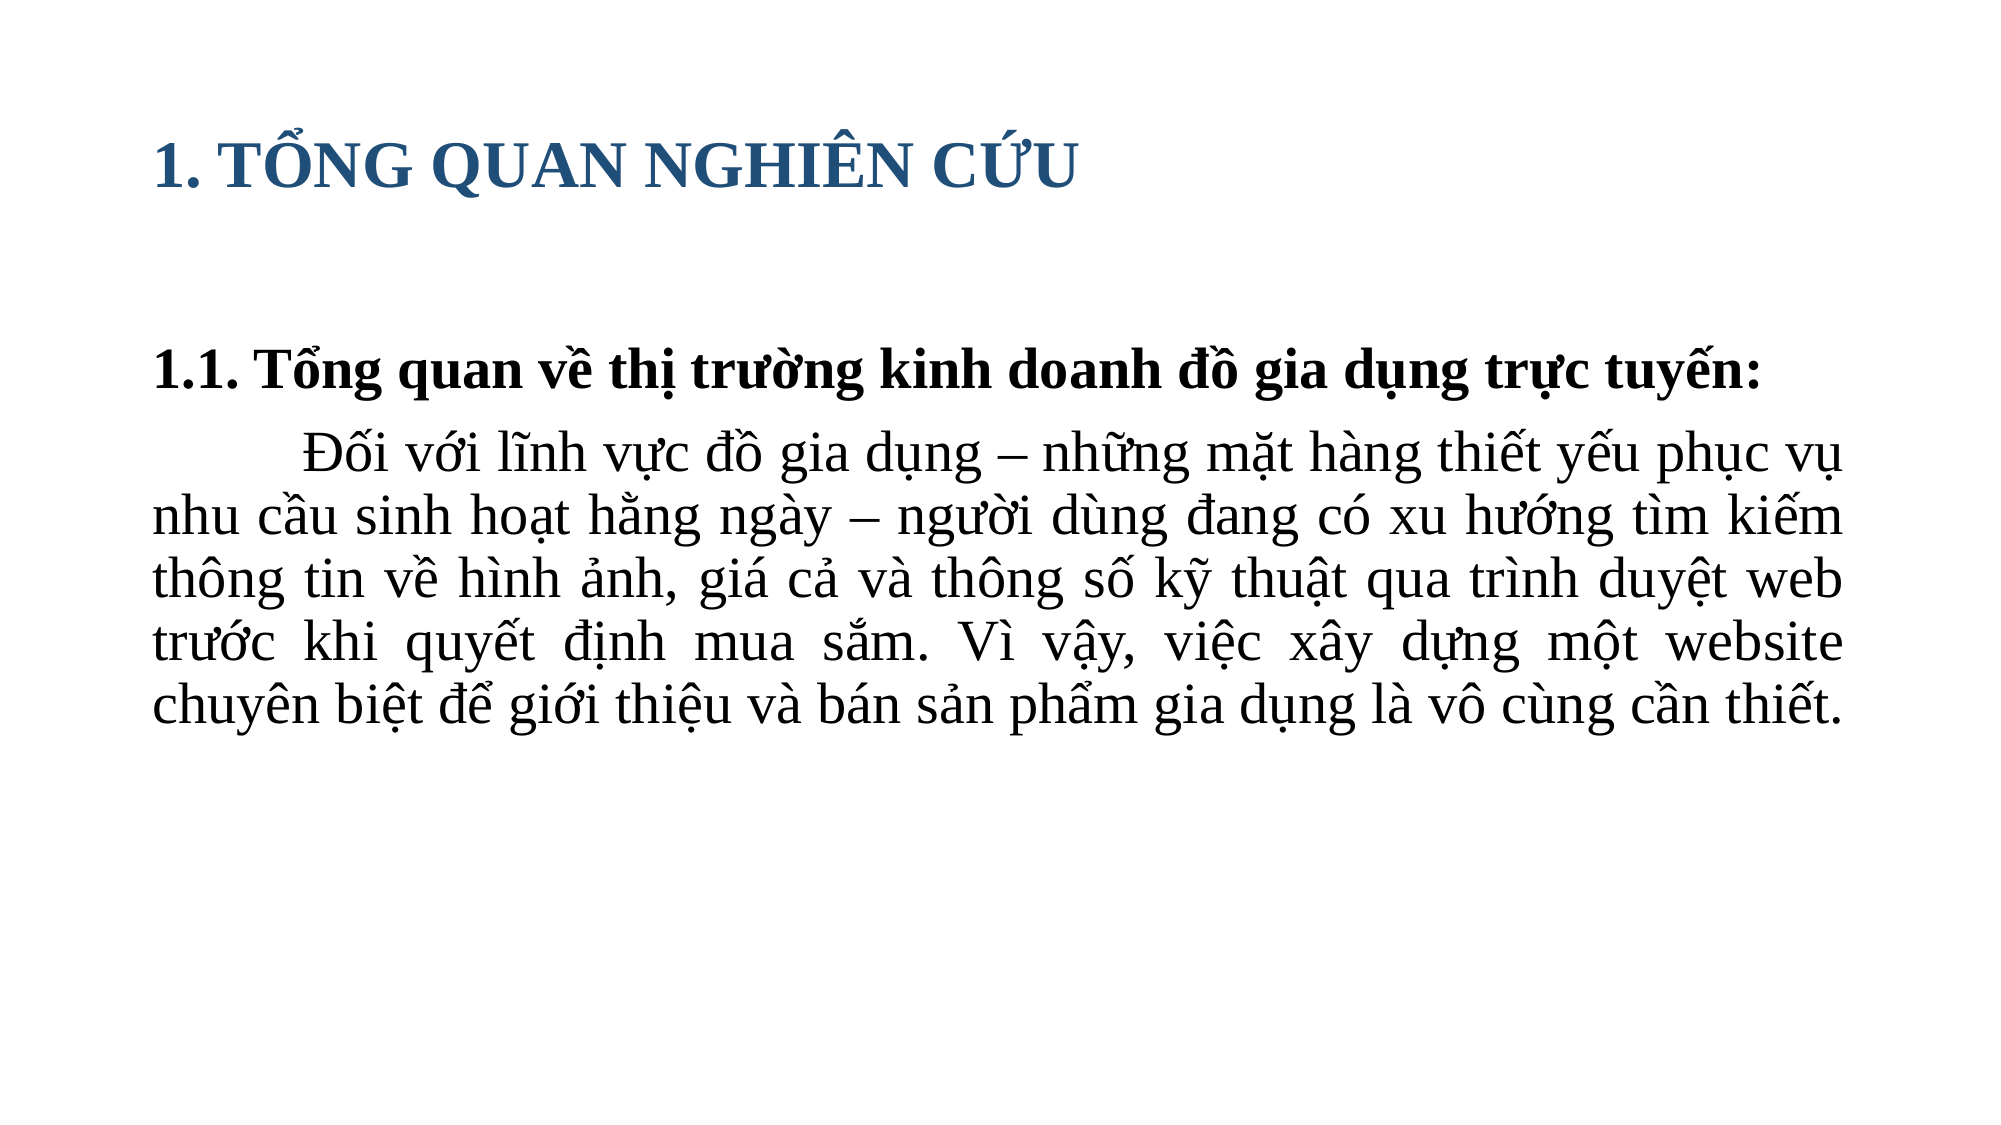

1. TỔNG QUAN NGHIÊN CỨU
1.1. Tổng quan về thị trường kinh doanh đồ gia dụng trực tuyến:
	Đối với lĩnh vực đồ gia dụng – những mặt hàng thiết yếu phục vụ nhu cầu sinh hoạt hằng ngày – người dùng đang có xu hướng tìm kiếm thông tin về hình ảnh, giá cả và thông số kỹ thuật qua trình duyệt web trước khi quyết định mua sắm. Vì vậy, việc xây dựng một website chuyên biệt để giới thiệu và bán sản phẩm gia dụng là vô cùng cần thiết.